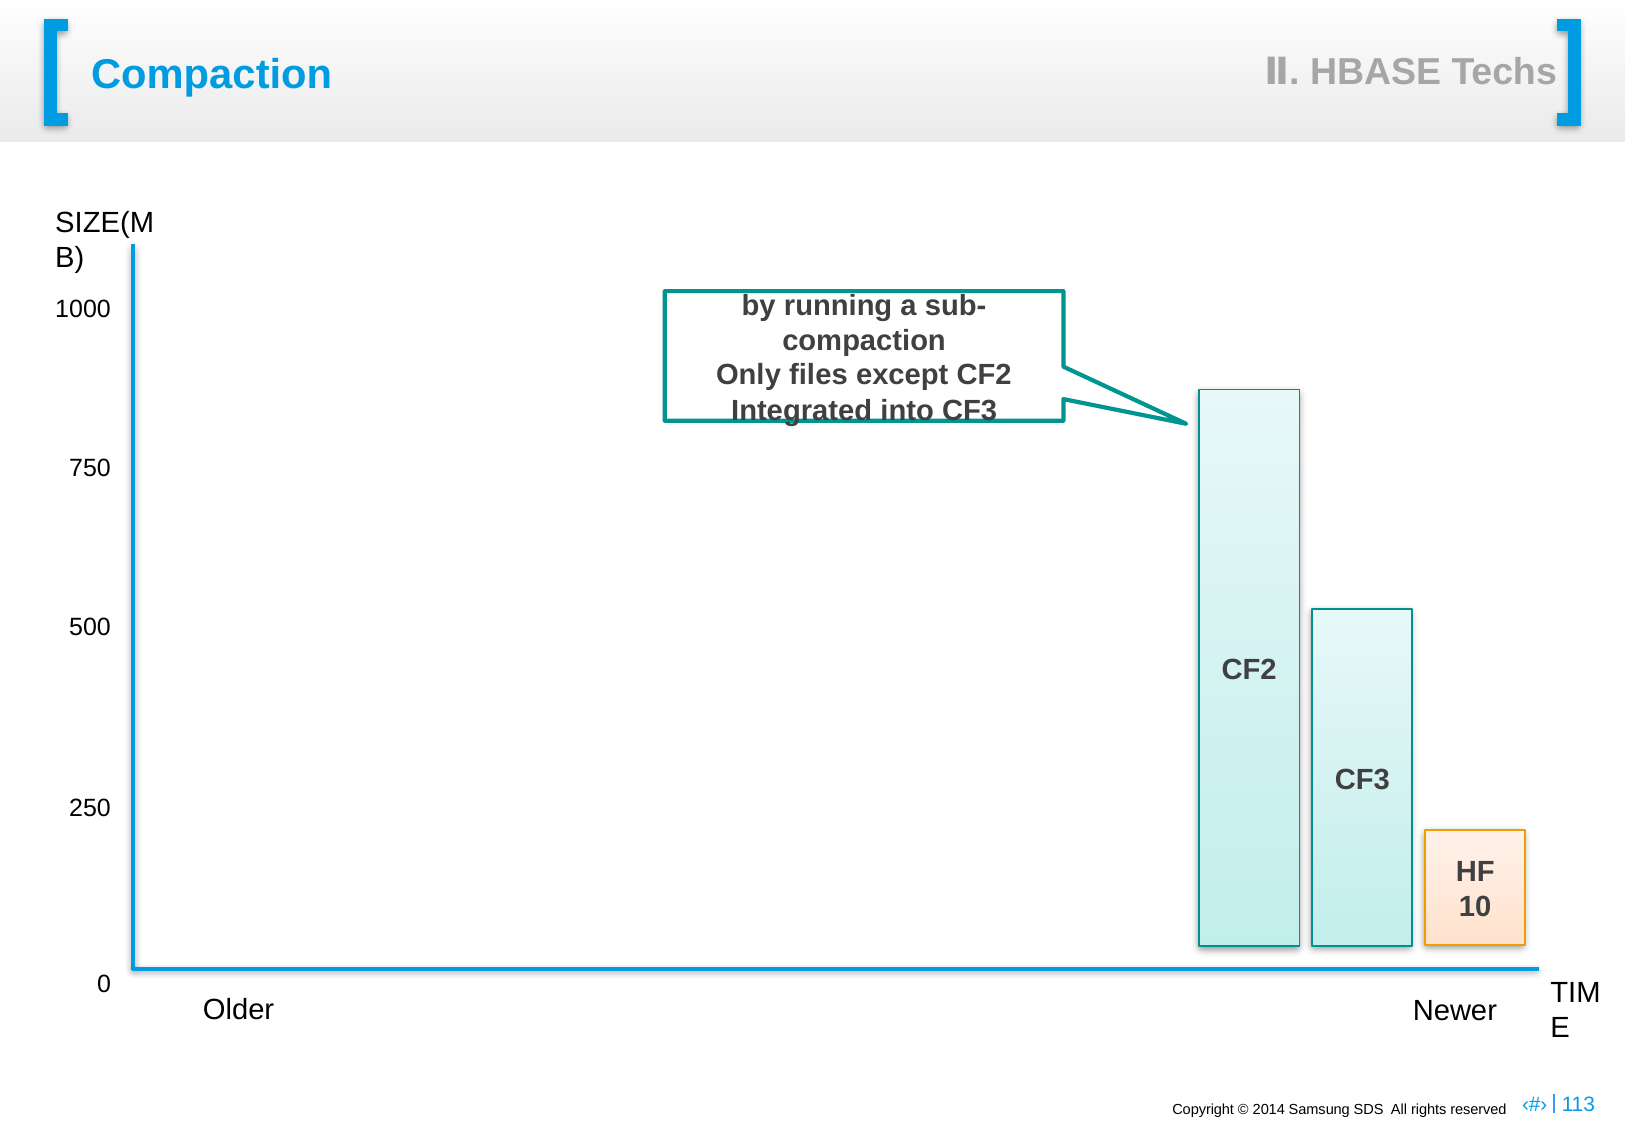

Ⅱ. HBASE Techs
# Compaction
SIZE(MB)
1000
by running a sub-compaction
Only files except CF2
Integrated into CF3
CF2
750
500
CF3
250
HF
10
0
TIME
Older
Newer